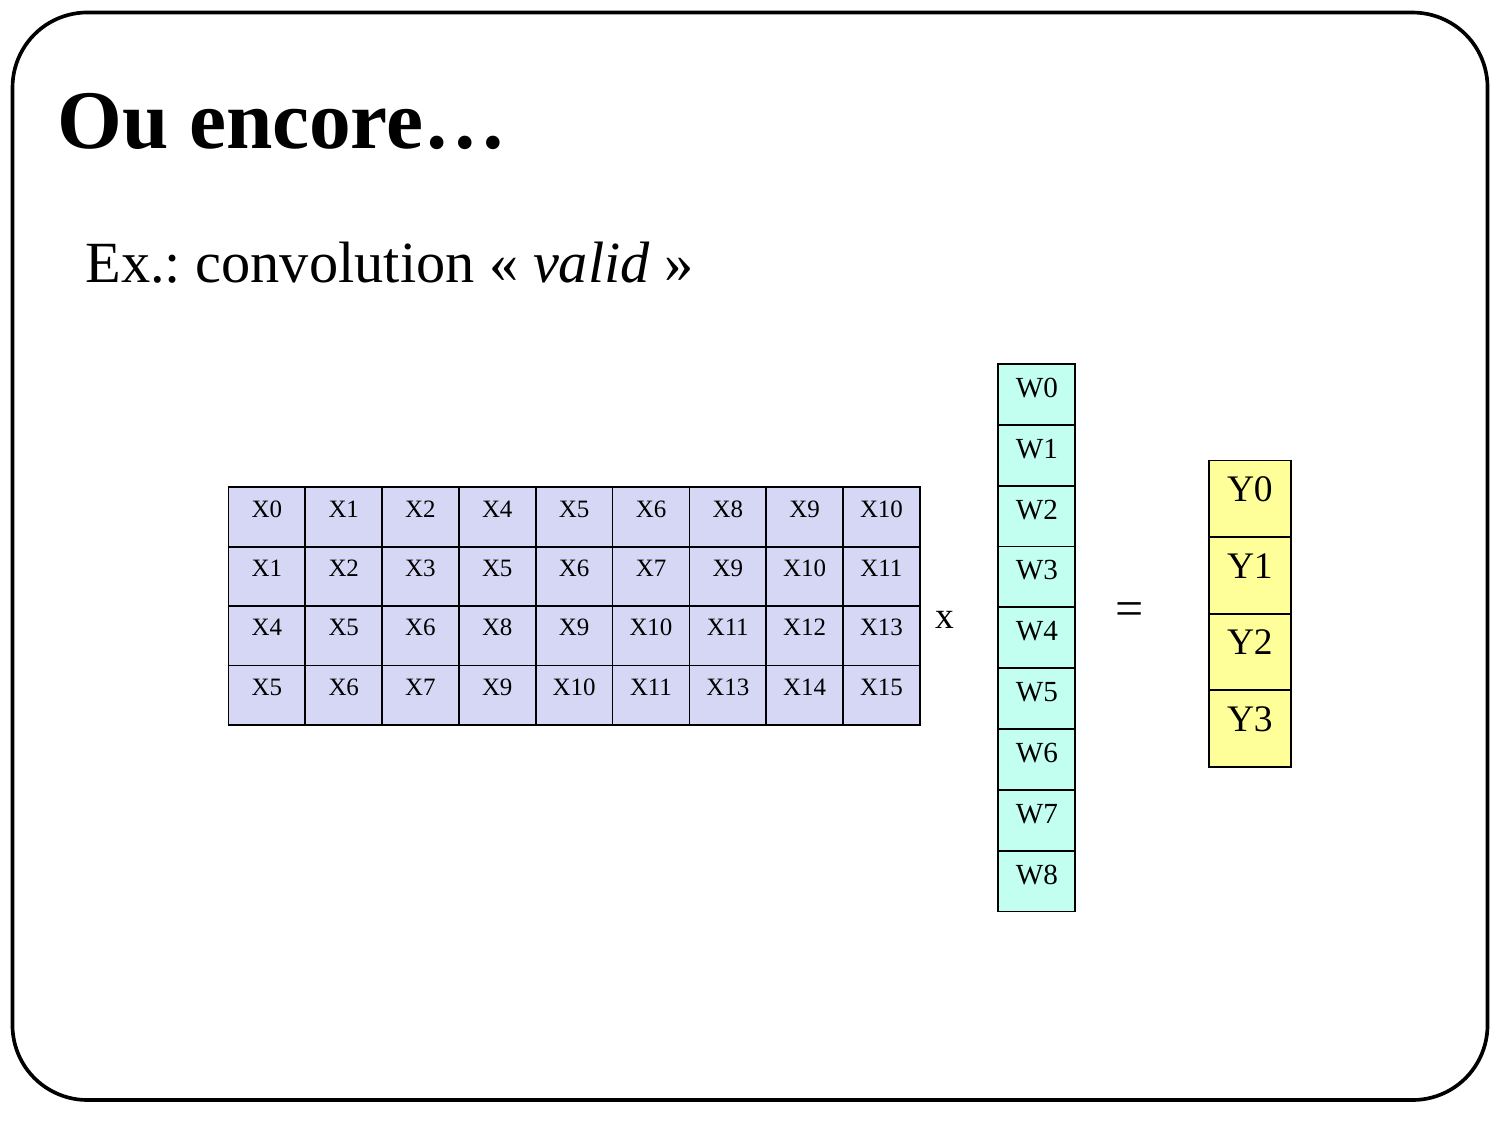

# Ou encore…
Ex.: convolution « valid »
| W0 |
| --- |
| W1 |
| W2 |
| W3 |
| W4 |
| W5 |
| W6 |
| W7 |
| W8 |
| Y0 |
| --- |
| Y1 |
| Y2 |
| Y3 |
| X0 | X1 | X2 | X4 | X5 | X6 | X8 | X9 | X10 |
| --- | --- | --- | --- | --- | --- | --- | --- | --- |
| X1 | X2 | X3 | X5 | X6 | X7 | X9 | X10 | X11 |
| X4 | X5 | X6 | X8 | X9 | X10 | X11 | X12 | X13 |
| X5 | X6 | X7 | X9 | X10 | X11 | X13 | X14 | X15 |
=
x